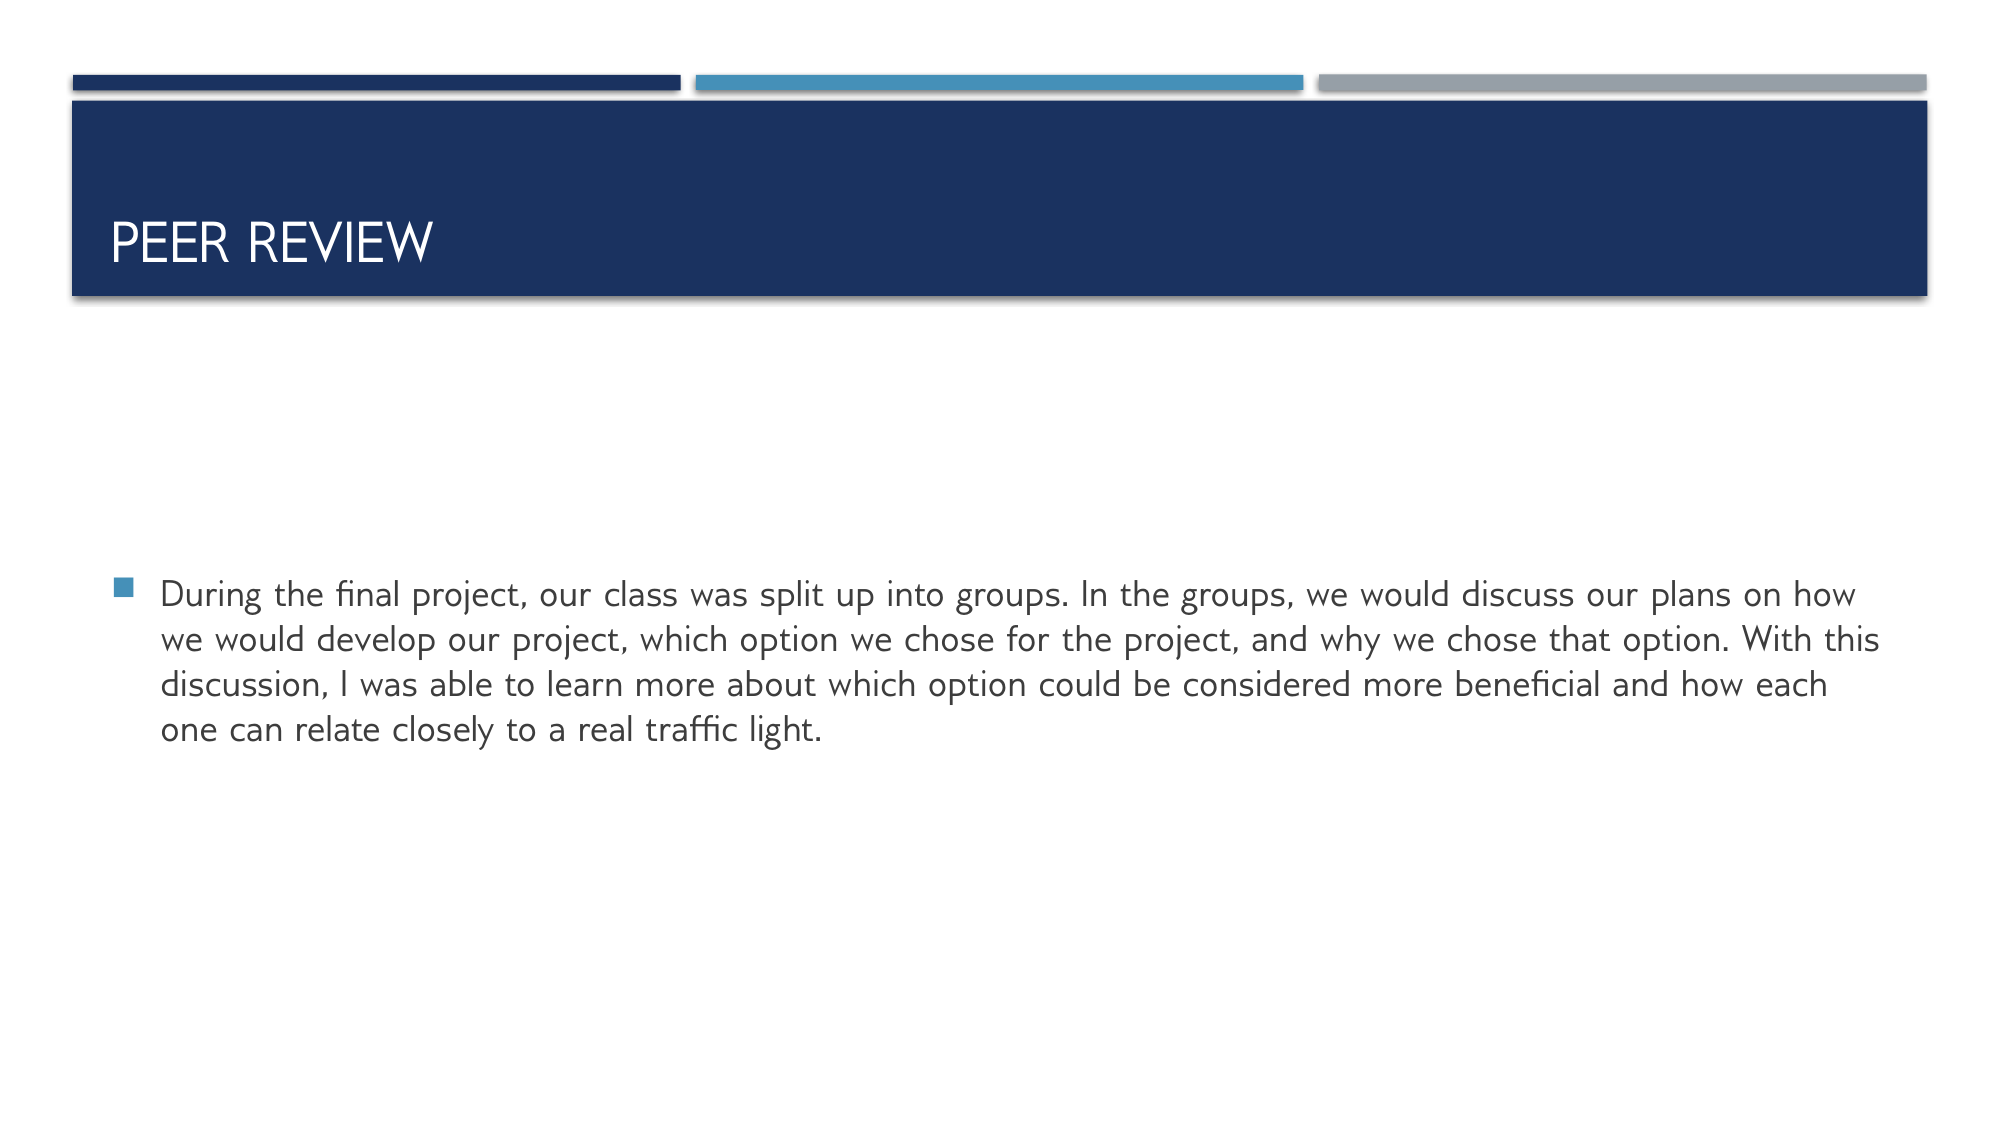

# Peer review
During the final project, our class was split up into groups. In the groups, we would discuss our plans on how we would develop our project, which option we chose for the project, and why we chose that option. With this discussion, I was able to learn more about which option could be considered more beneficial and how each one can relate closely to a real traffic light.